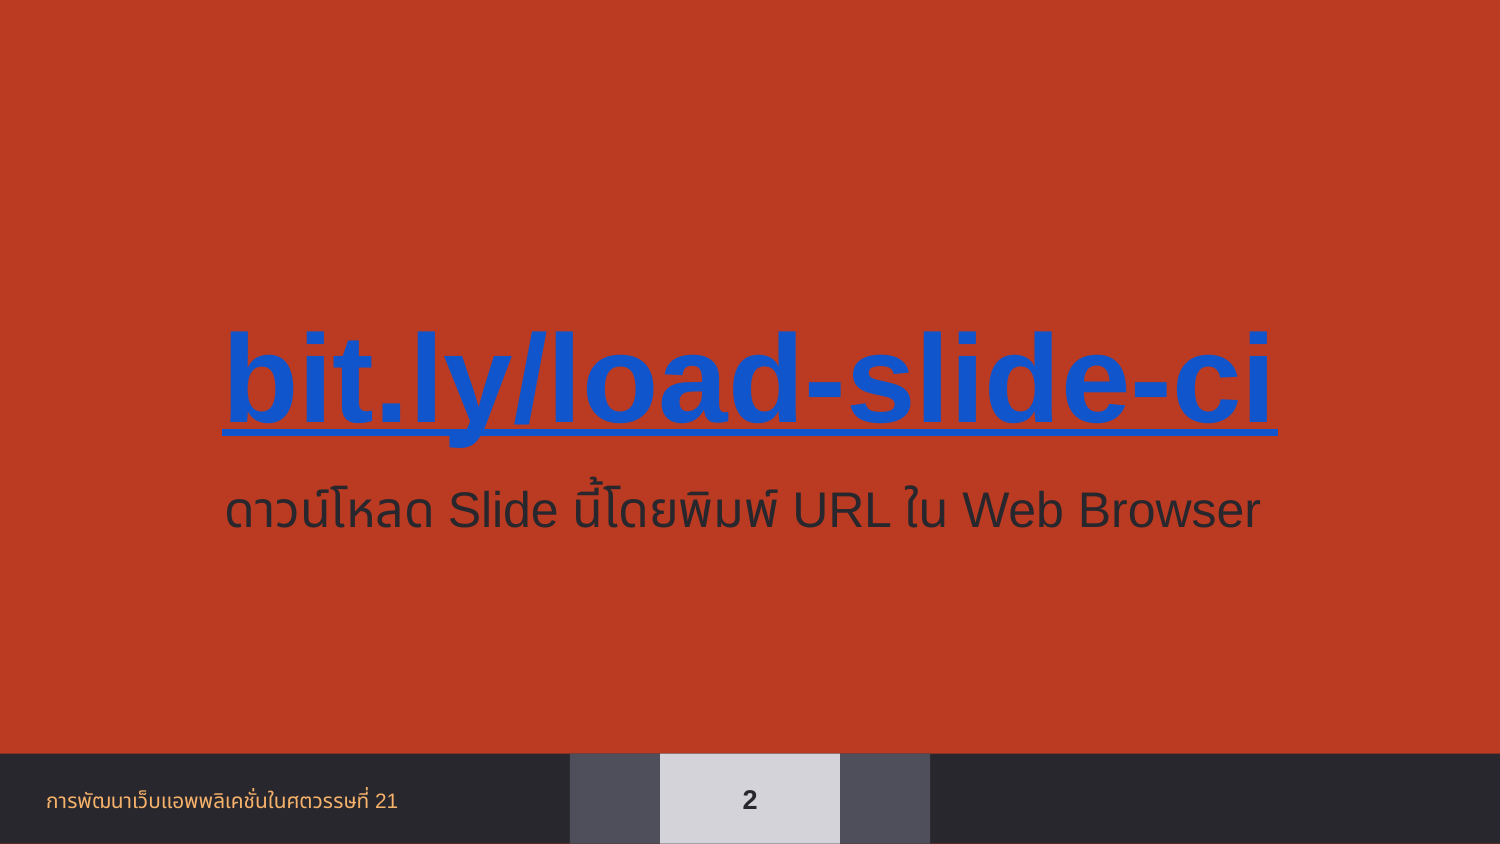

bit.ly/load-slide-ci
ดาวน์โหลด Slide นี้โดยพิมพ์ URL ใน Web Browser
2
การพัฒนาเว็บแอพพลิเคชั่นในศตวรรษที่ 21